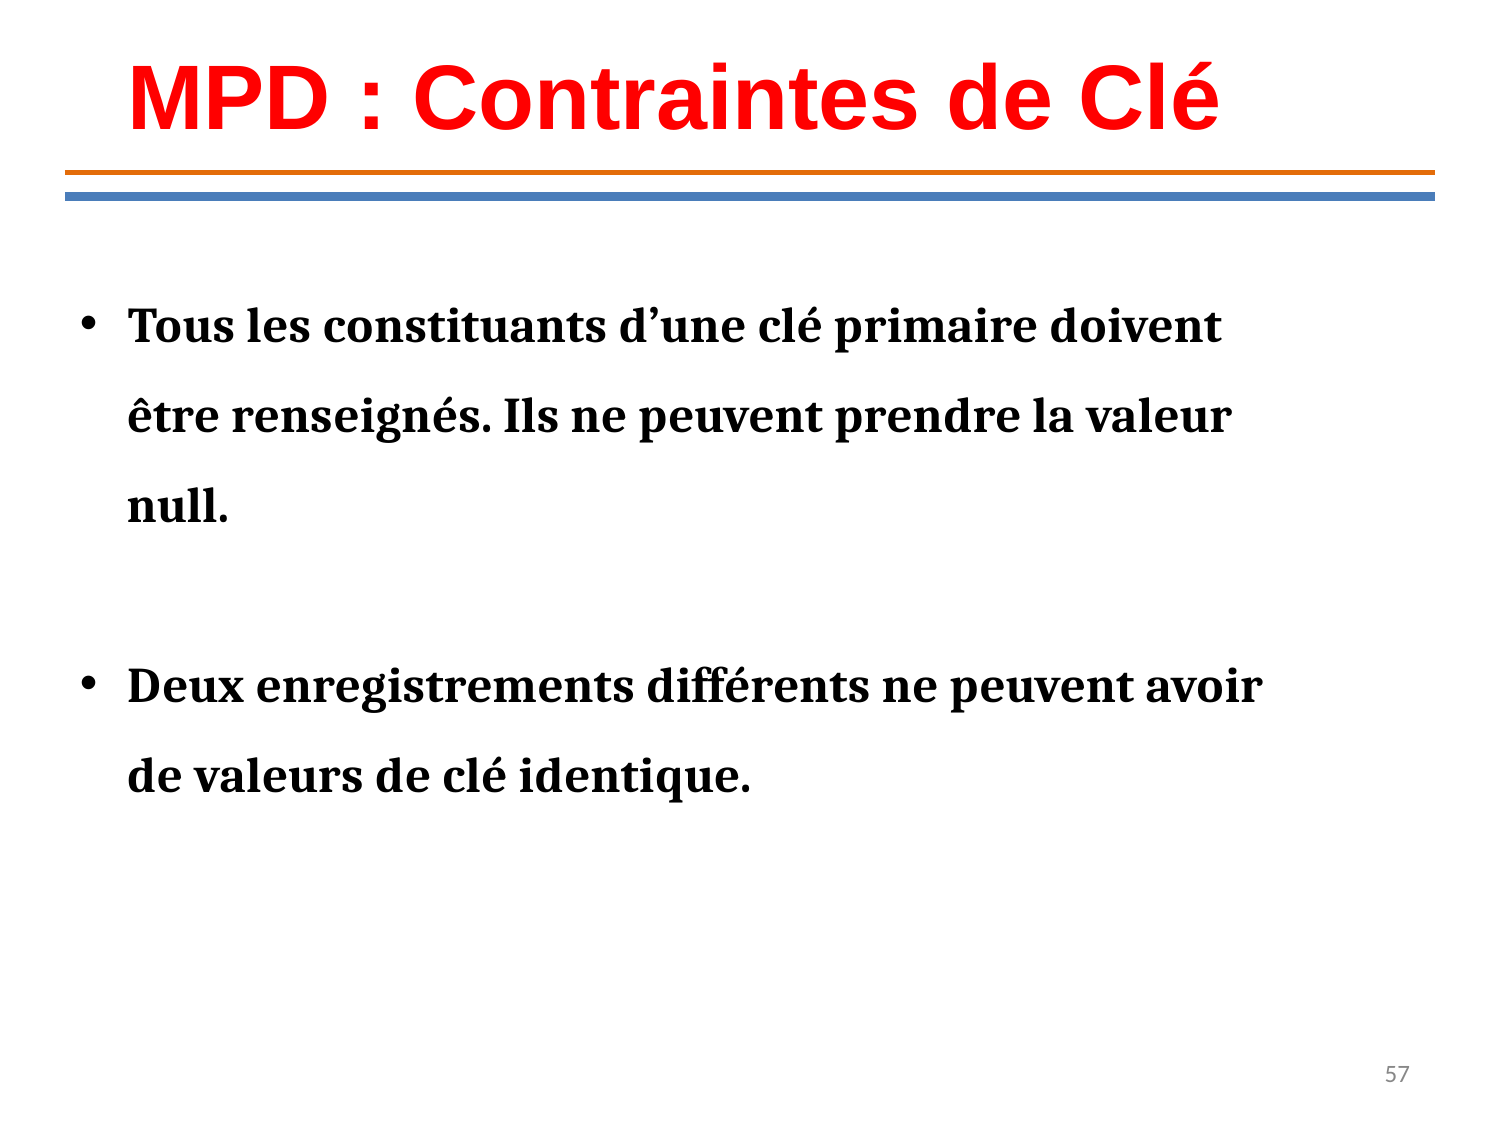

MPD : Contraintes de Clé
Tous les constituants d’une clé primaire doivent être renseignés. Ils ne peuvent prendre la valeur null.

Deux enregistrements différents ne peuvent avoir de valeurs de clé identique.
57